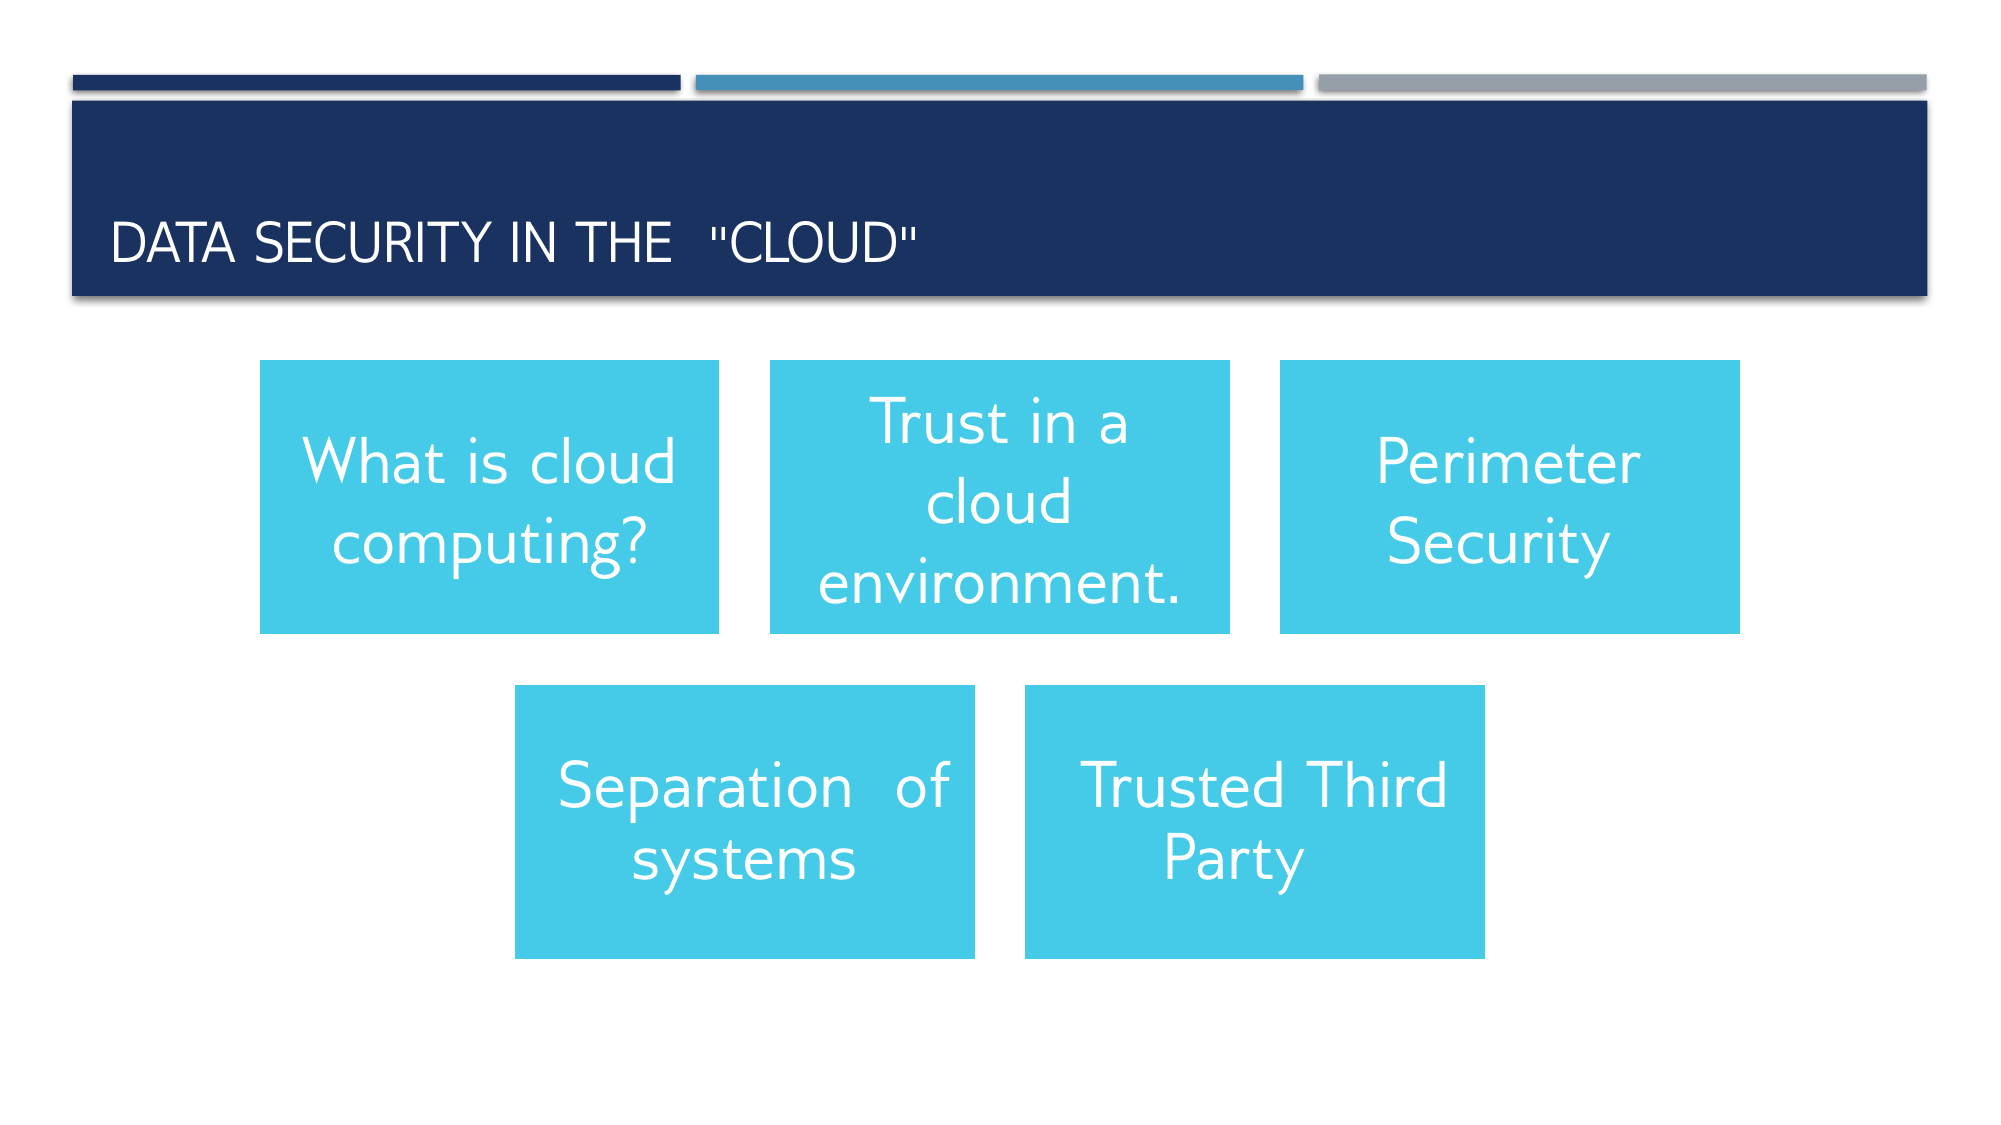

# Data Security in the  "Cloud"
What is cloud computing?
Trust in a cloud environment.
Perimeter Security
 Separation  of systems
 Trusted Third Party